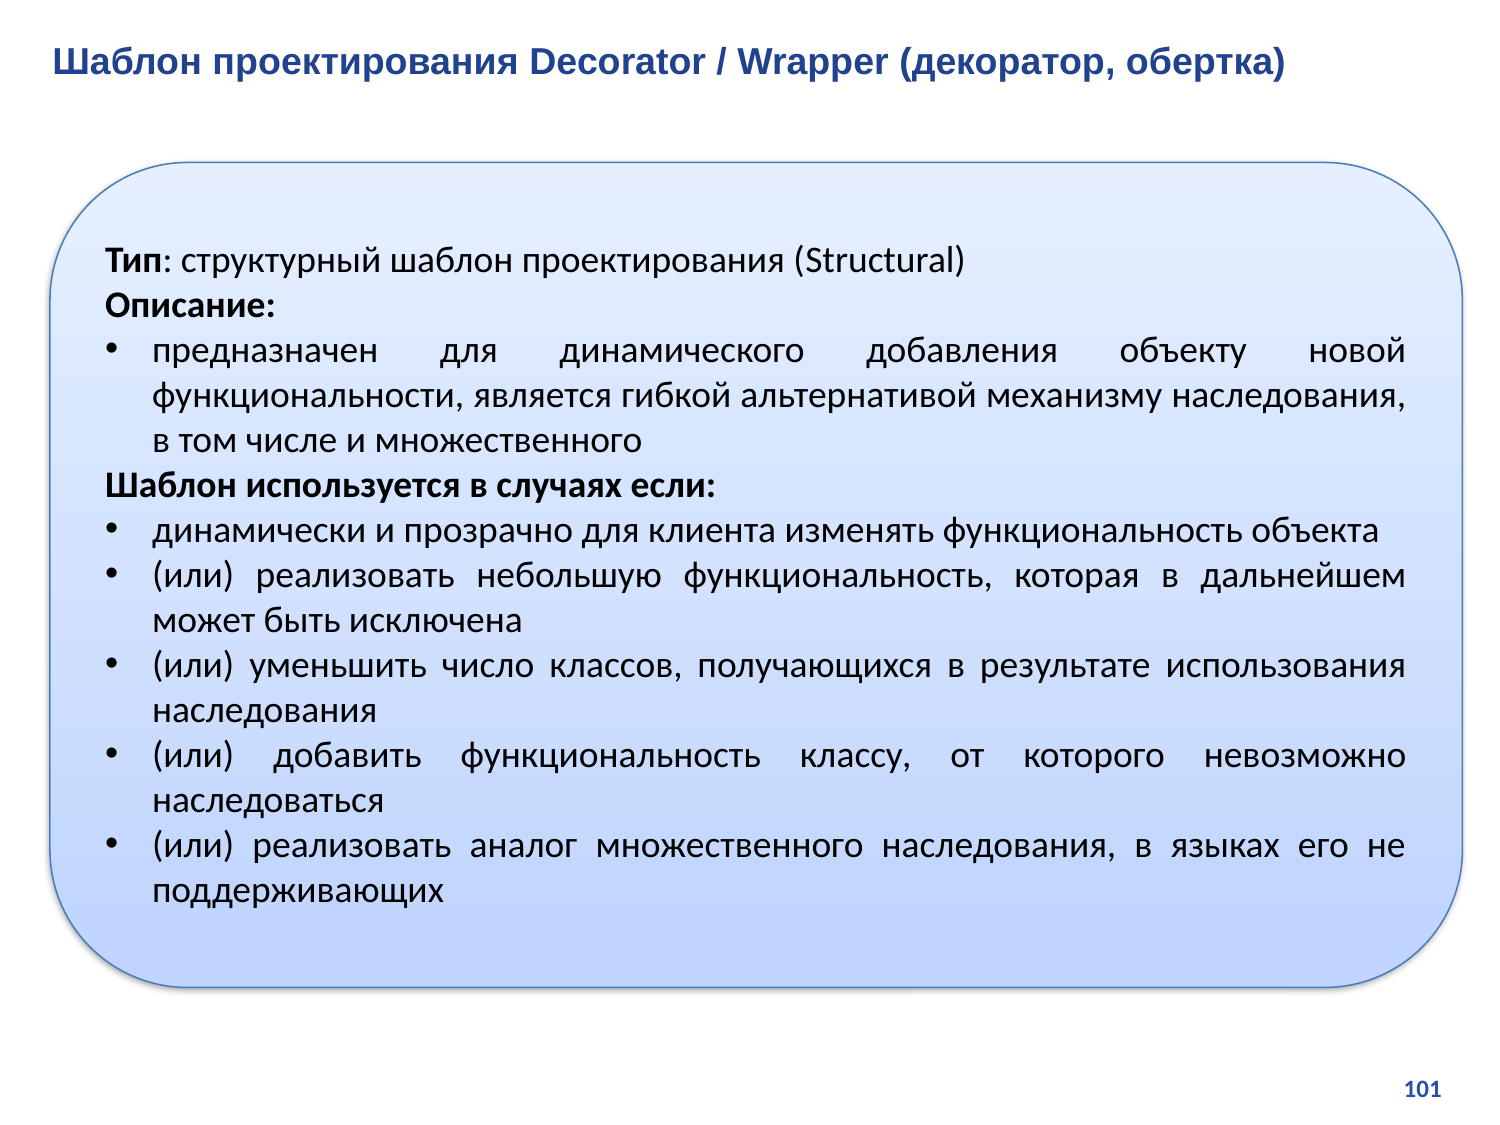

# Шаблон проектирования Decorator / Wrapper (декоратор, обертка)
Тип: структурный шаблон проектирования (Structural)
Описание:
предназначен для динамического добавления объекту новой функциональности, является гибкой альтернативой механизму наследования, в том числе и множественного
Шаблон используется в случаях если:
динамически и прозрачно для клиента изменять функциональность объекта
(или) реализовать небольшую функциональность, которая в дальнейшем может быть исключена
(или) уменьшить число классов, получающихся в результате использования наследования
(или) добавить функциональность классу, от которого невозможно наследоваться
(или) реализовать аналог множественного наследования, в языках его не поддерживающих